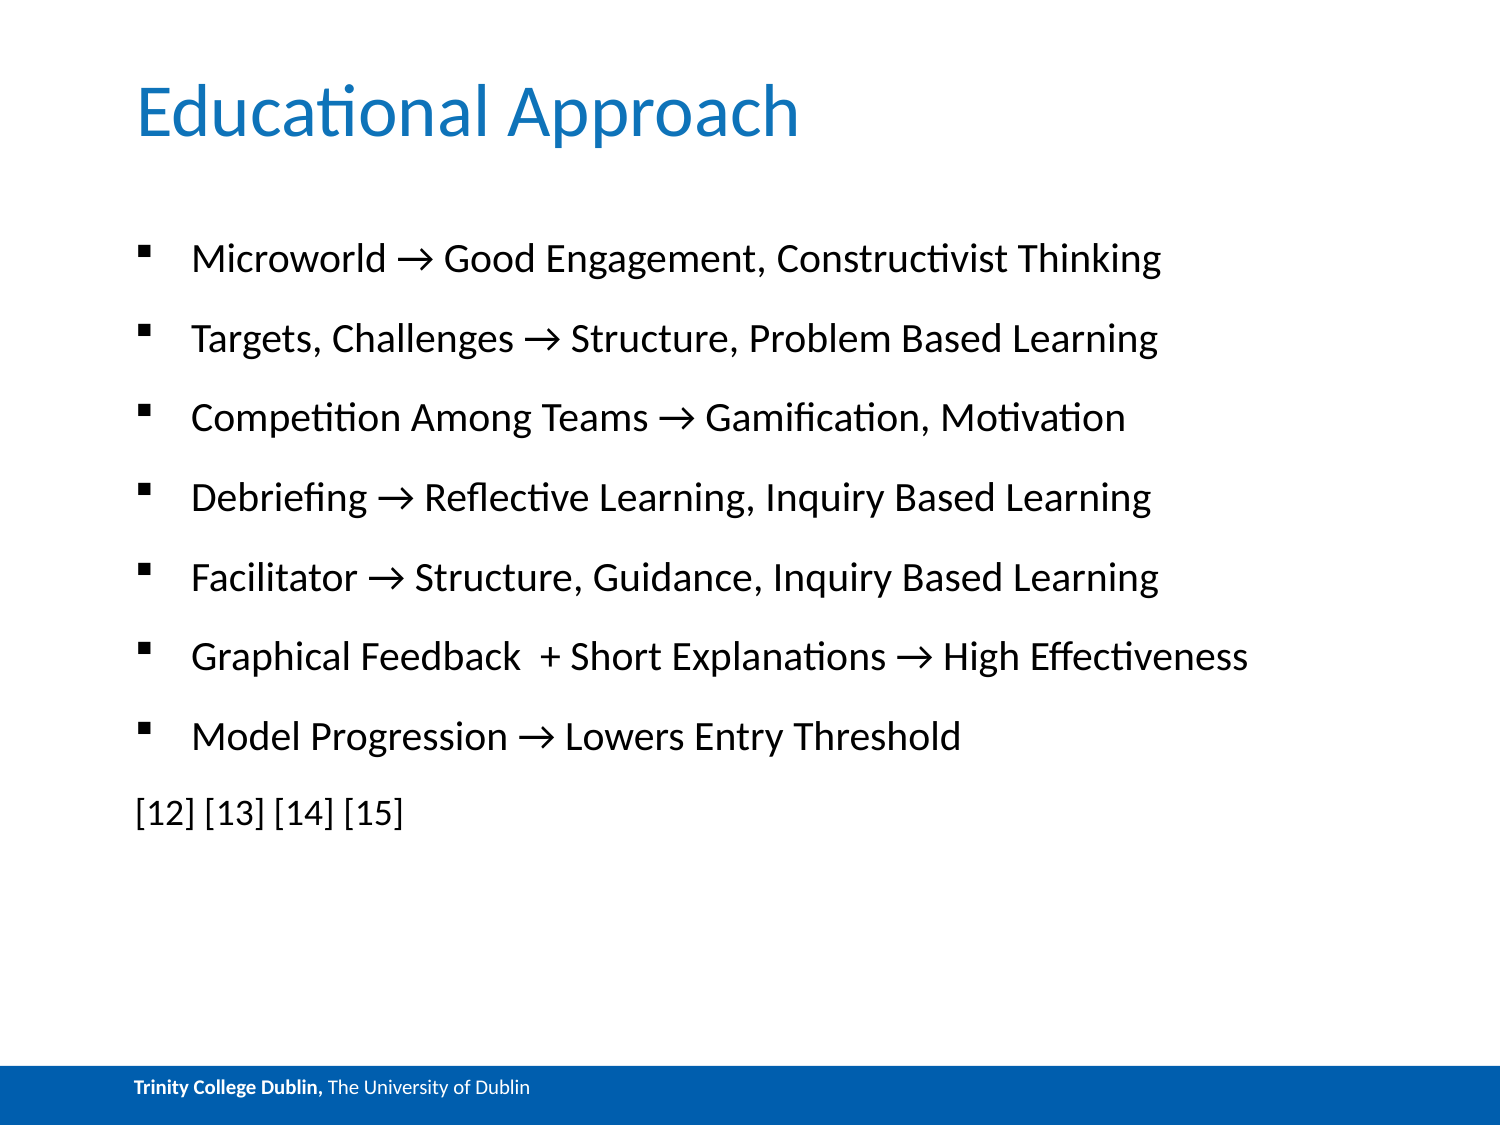

# Educational Approach
Microworld → Good Engagement, Constructivist Thinking
Targets, Challenges → Structure, Problem Based Learning
Competition Among Teams → Gamification, Motivation
Debriefing → Reflective Learning, Inquiry Based Learning
Facilitator → Structure, Guidance, Inquiry Based Learning
Graphical Feedback  + Short Explanations → High Effectiveness
Model Progression → Lowers Entry Threshold
[12] [13] [14] [15]